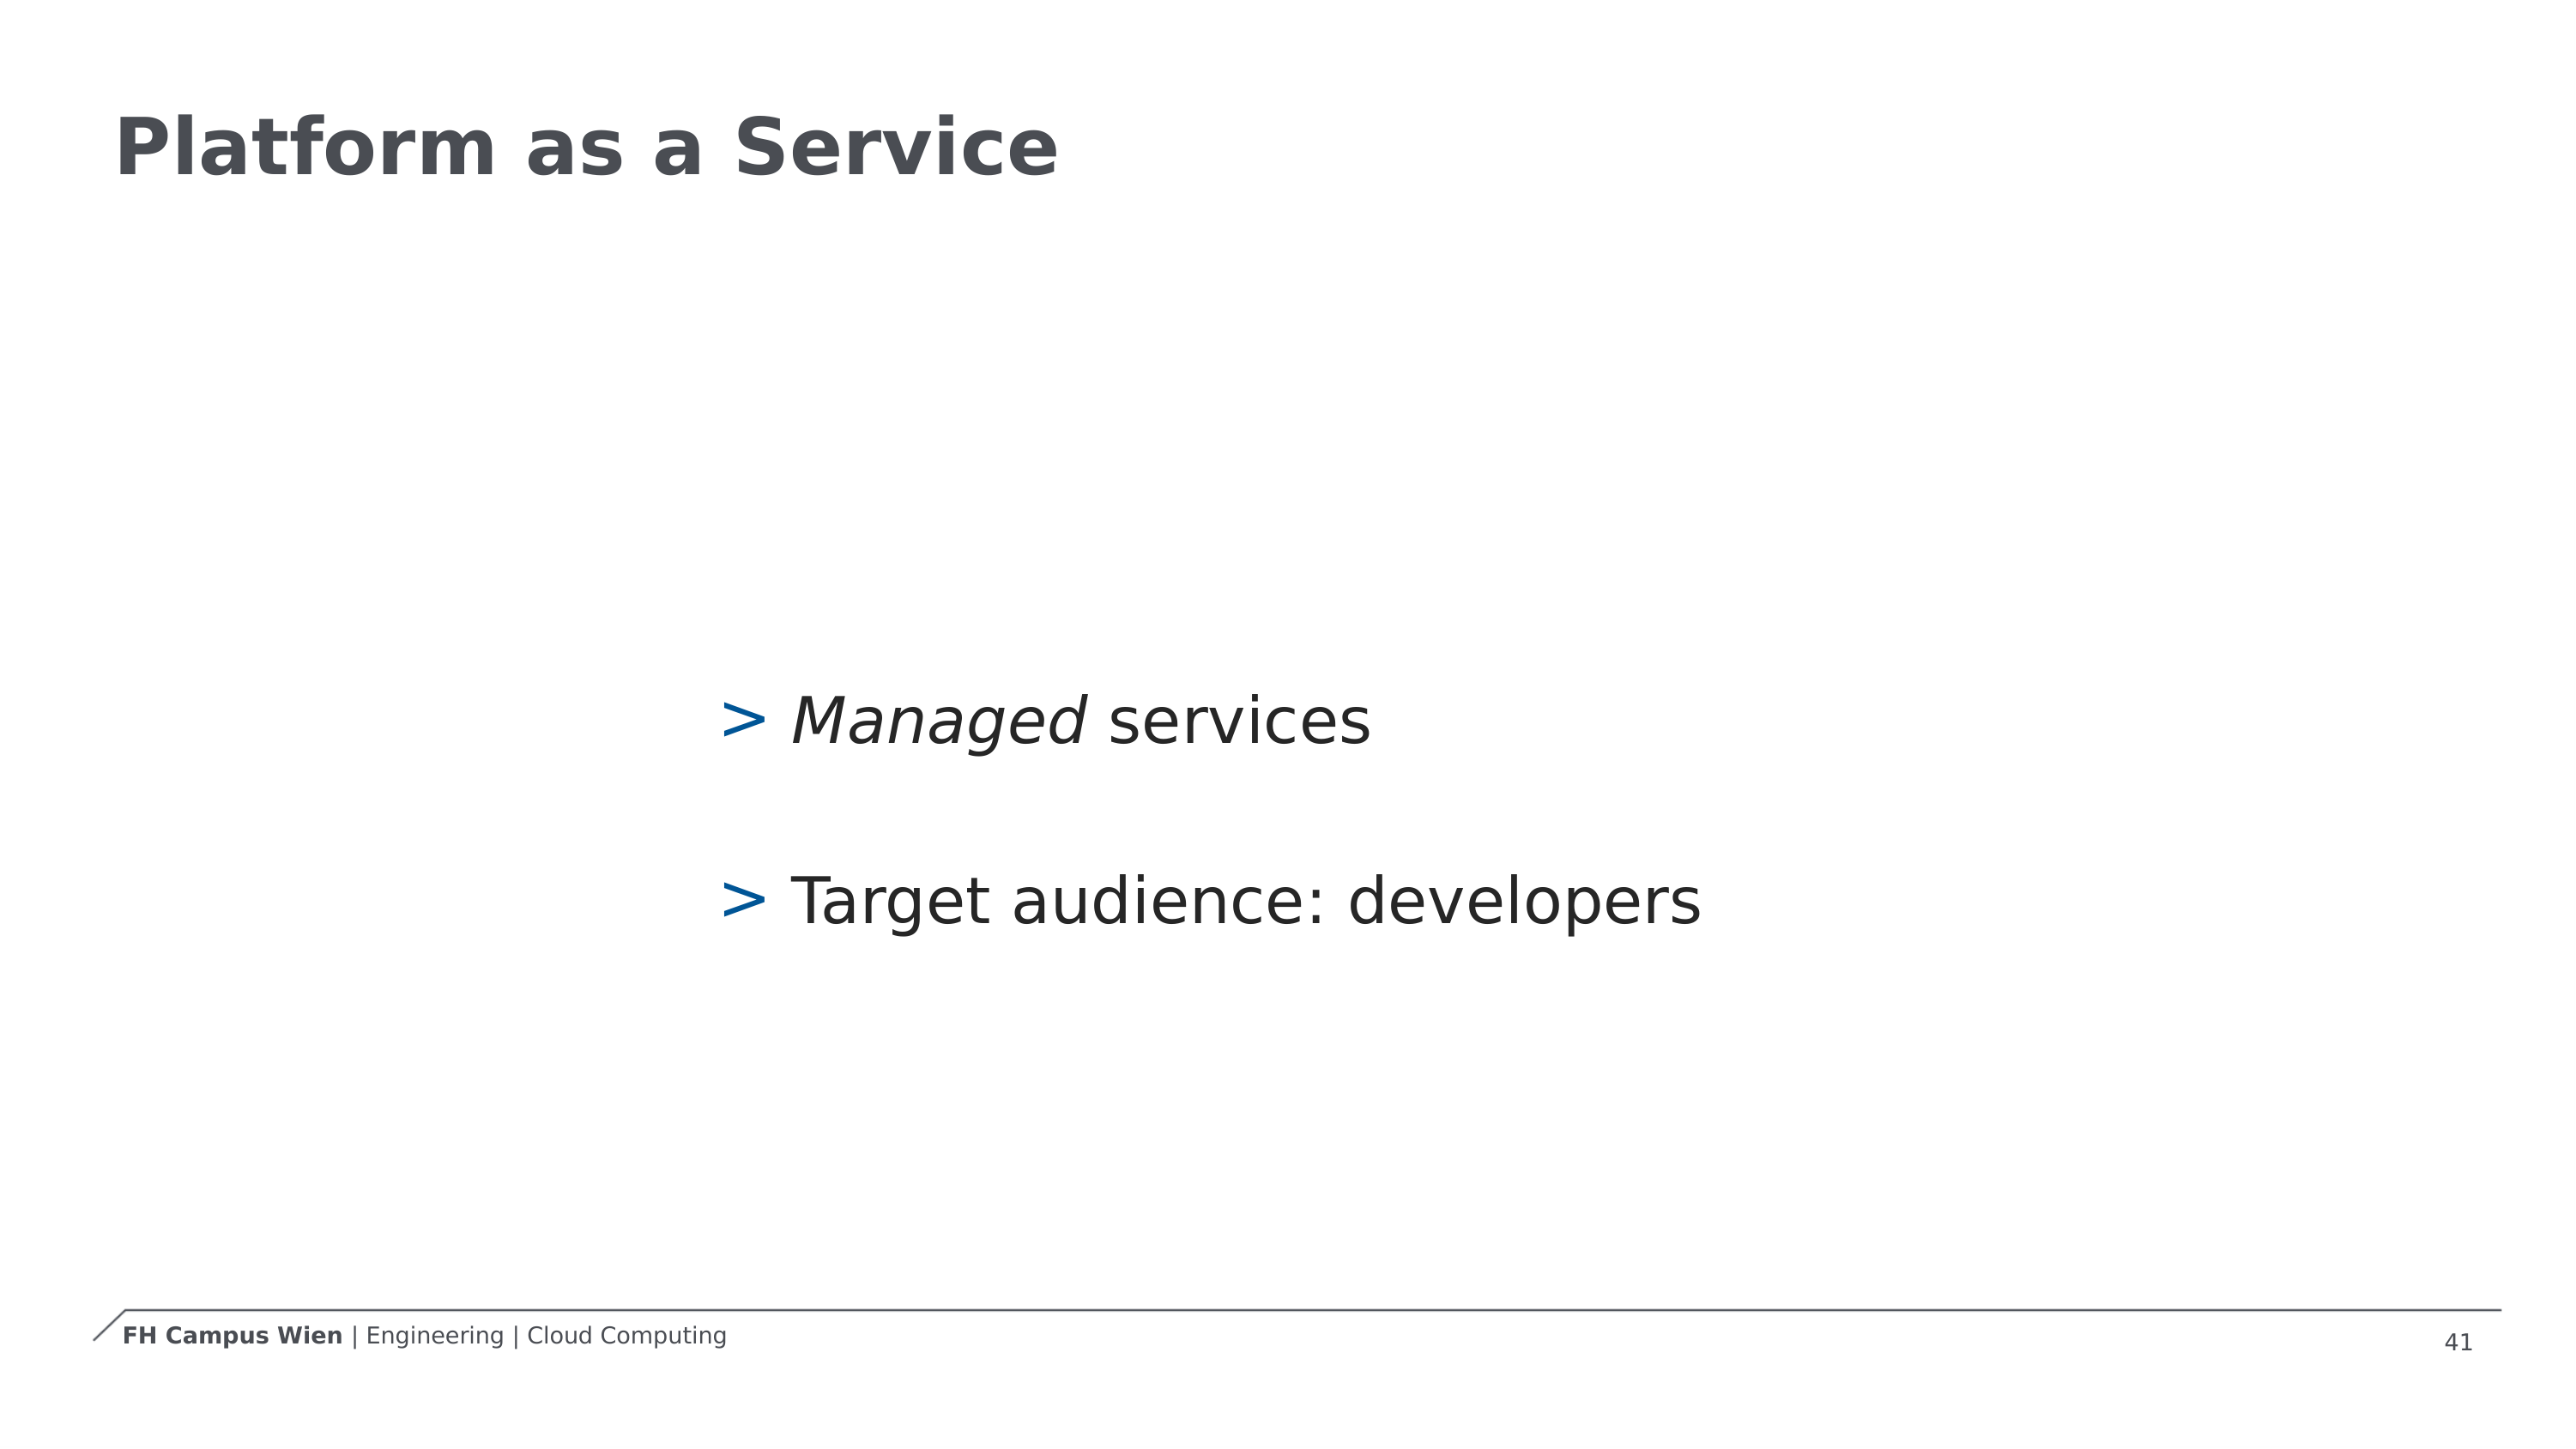

# Platform as a Service
 Managed services
 Target audience: developers